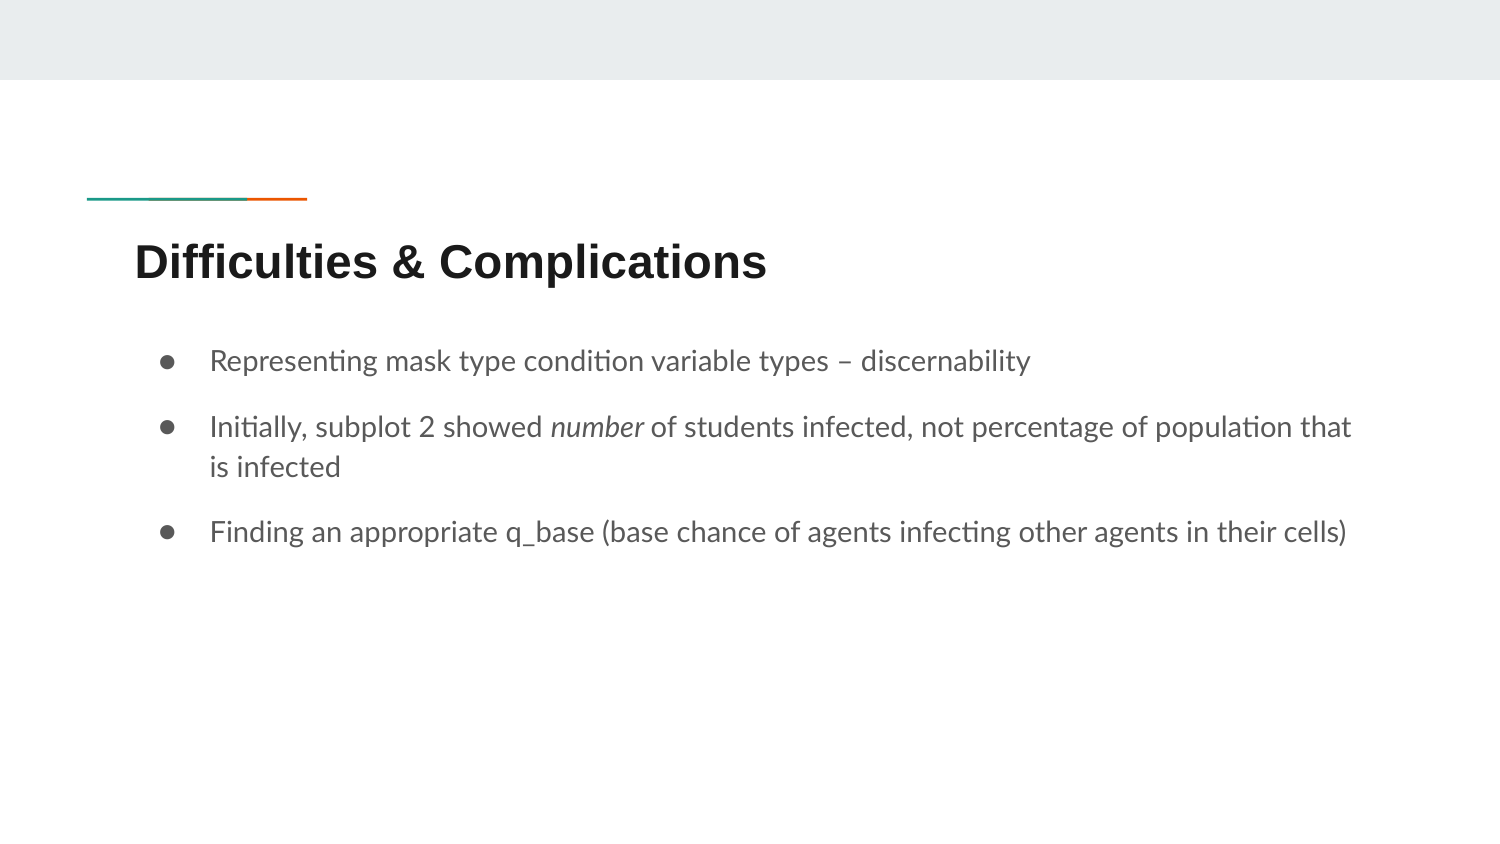

# Difficulties & Complications
Representing mask type condition variable types – discernability
Initially, subplot 2 showed number of students infected, not percentage of population that is infected
Finding an appropriate q_base (base chance of agents infecting other agents in their cells)